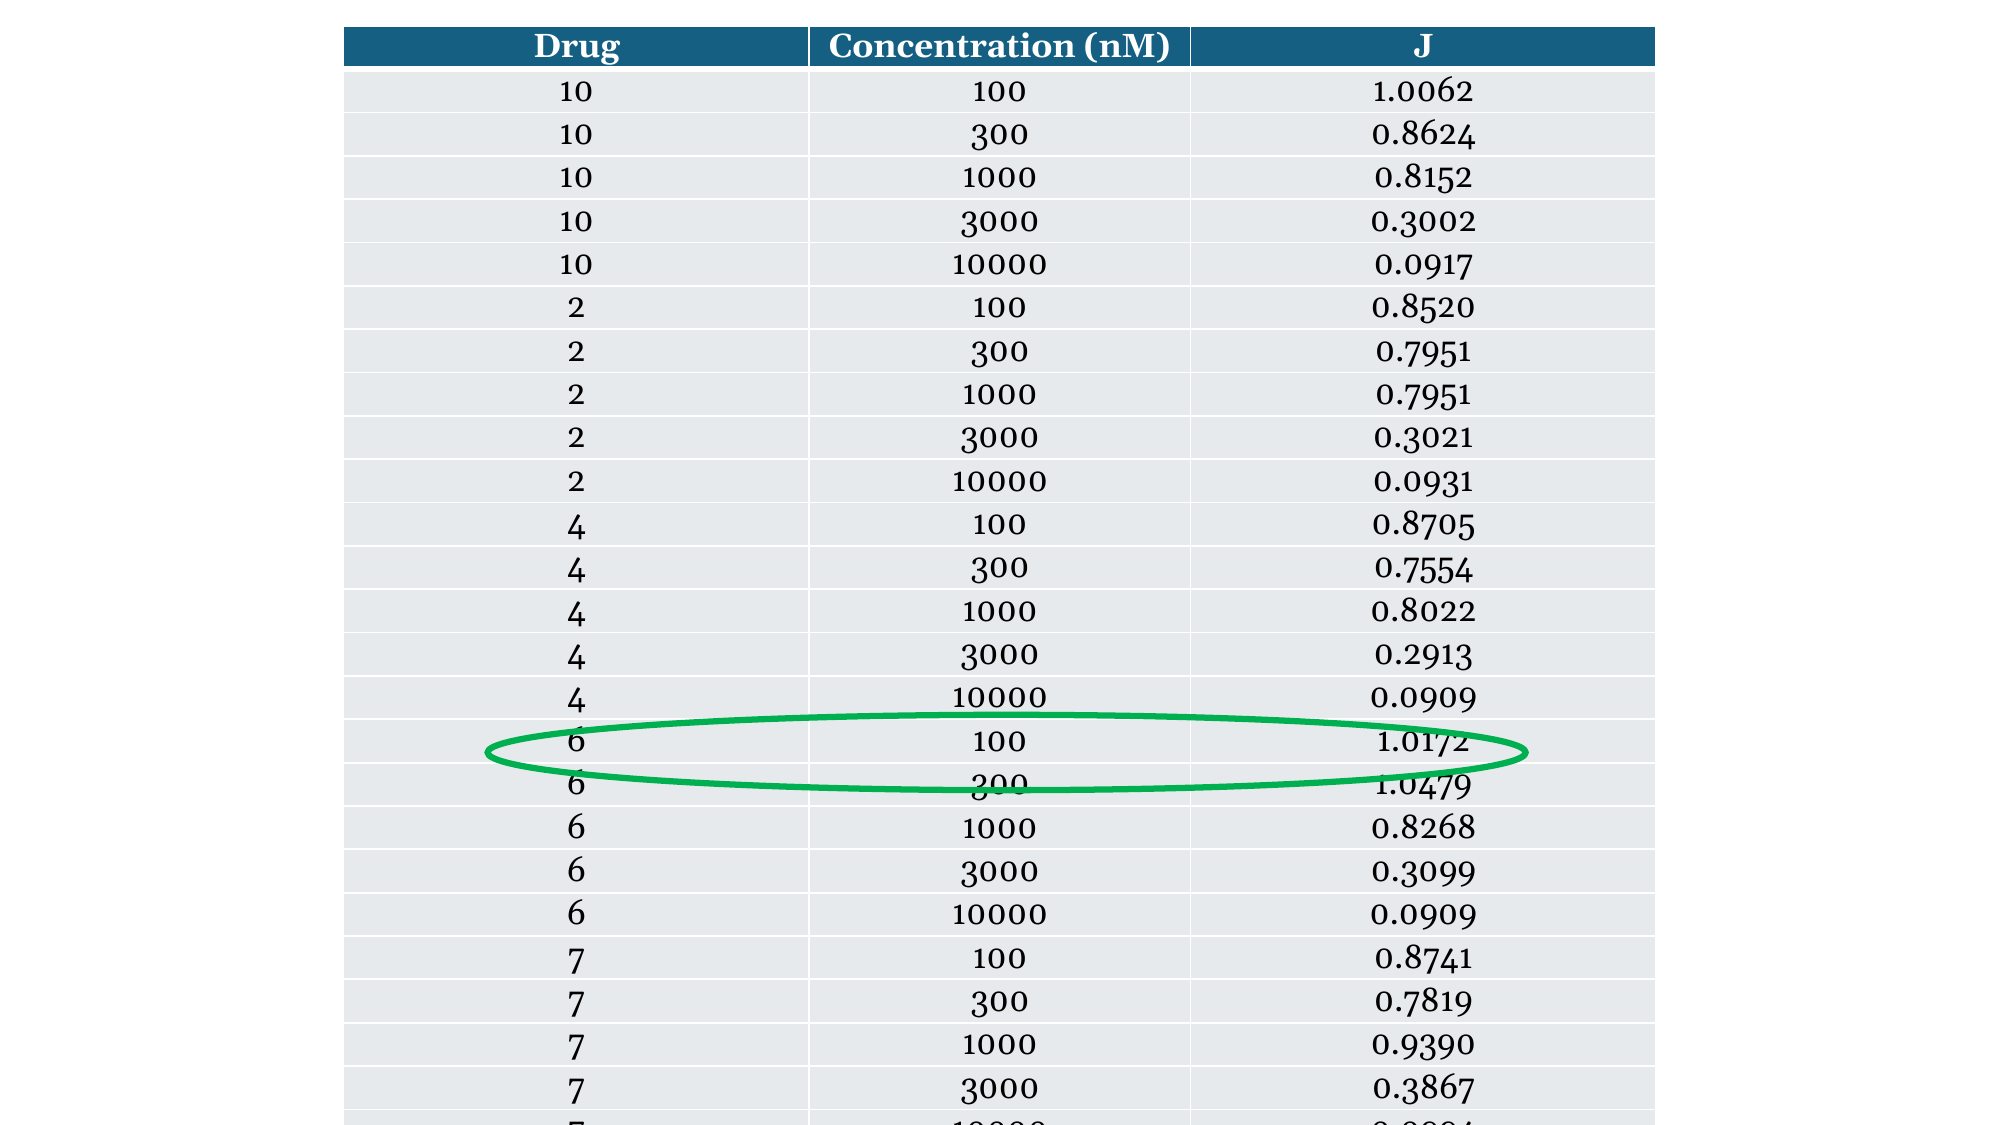

| Drug | Concentration (nM) | J |
| --- | --- | --- |
| 10 | 100 | 1.0062 |
| 10 | 300 | 0.8624 |
| 10 | 1000 | 0.8152 |
| 10 | 3000 | 0.3002 |
| 10 | 10000 | 0.0917 |
| 2 | 100 | 0.8520 |
| 2 | 300 | 0.7951 |
| 2 | 1000 | 0.7951 |
| 2 | 3000 | 0.3021 |
| 2 | 10000 | 0.0931 |
| 4 | 100 | 0.8705 |
| 4 | 300 | 0.7554 |
| 4 | 1000 | 0.8022 |
| 4 | 3000 | 0.2913 |
| 4 | 10000 | 0.0909 |
| 6 | 100 | 1.0172 |
| 6 | 300 | 1.0479 |
| 6 | 1000 | 0.8268 |
| 6 | 3000 | 0.3099 |
| 6 | 10000 | 0.0909 |
| 7 | 100 | 0.8741 |
| 7 | 300 | 0.7819 |
| 7 | 1000 | 0.9390 |
| 7 | 3000 | 0.3867 |
| 7 | 10000 | 0.0994 |